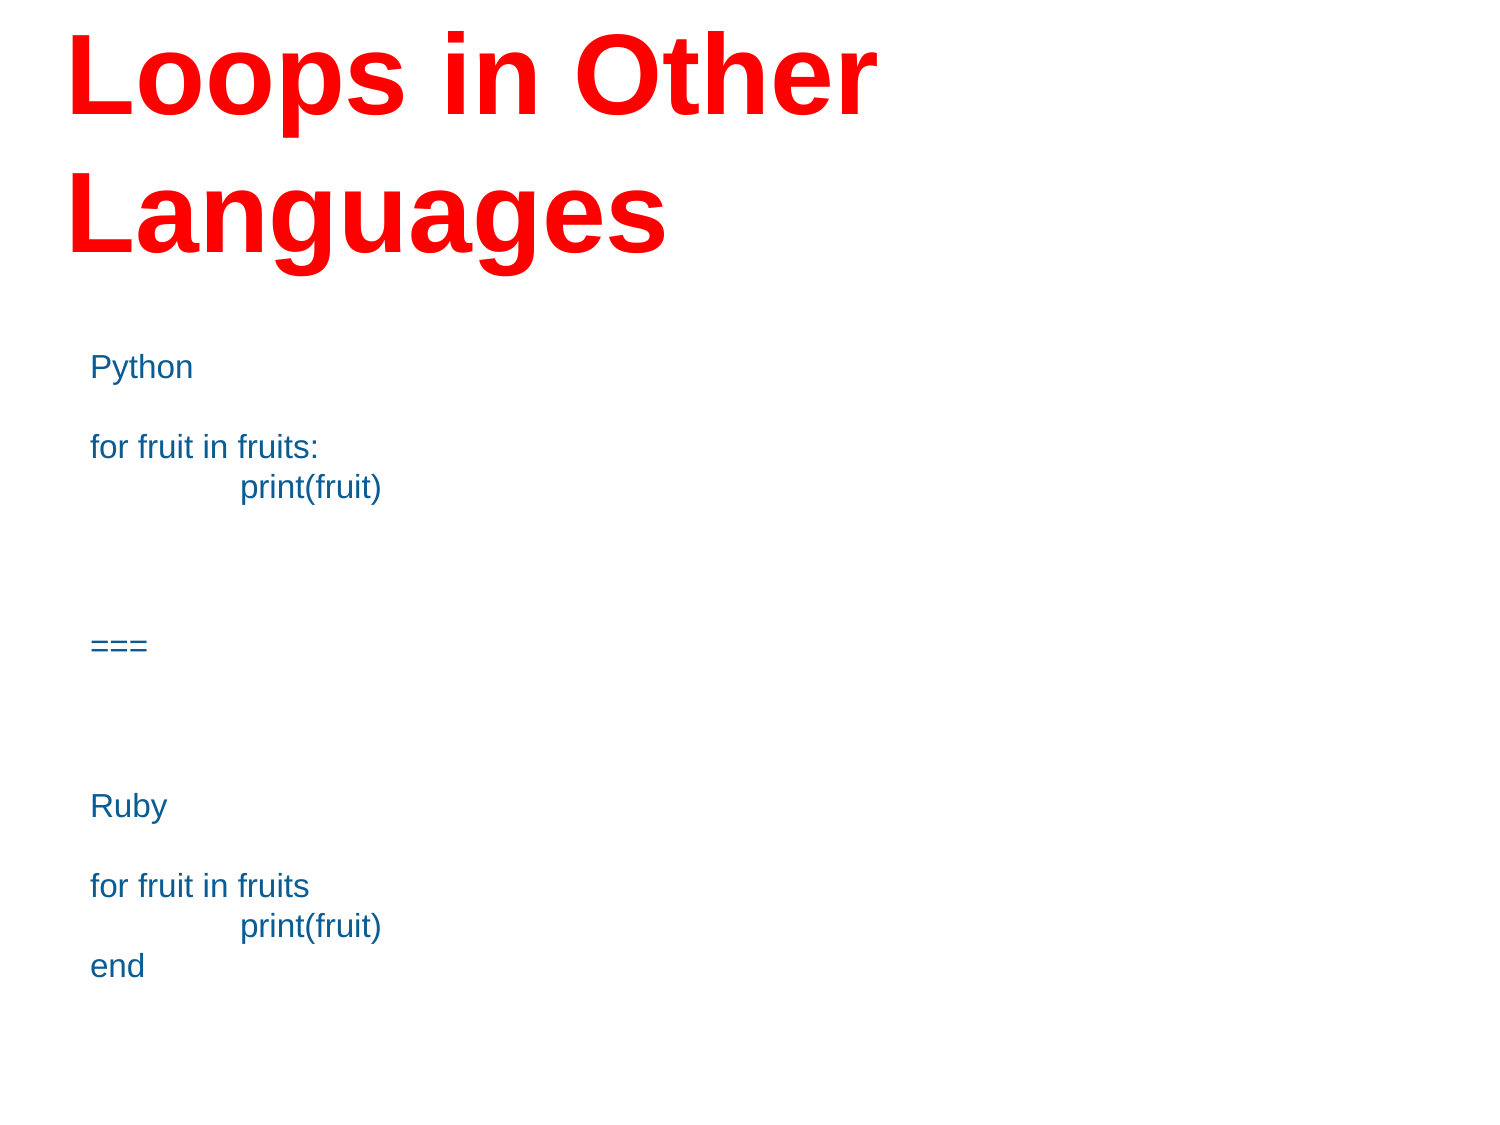

# Loops in Other Languages

Python

for fruit in fruits:
	print(fruit)

===

Ruby

for fruit in fruits
	print(fruit)
end